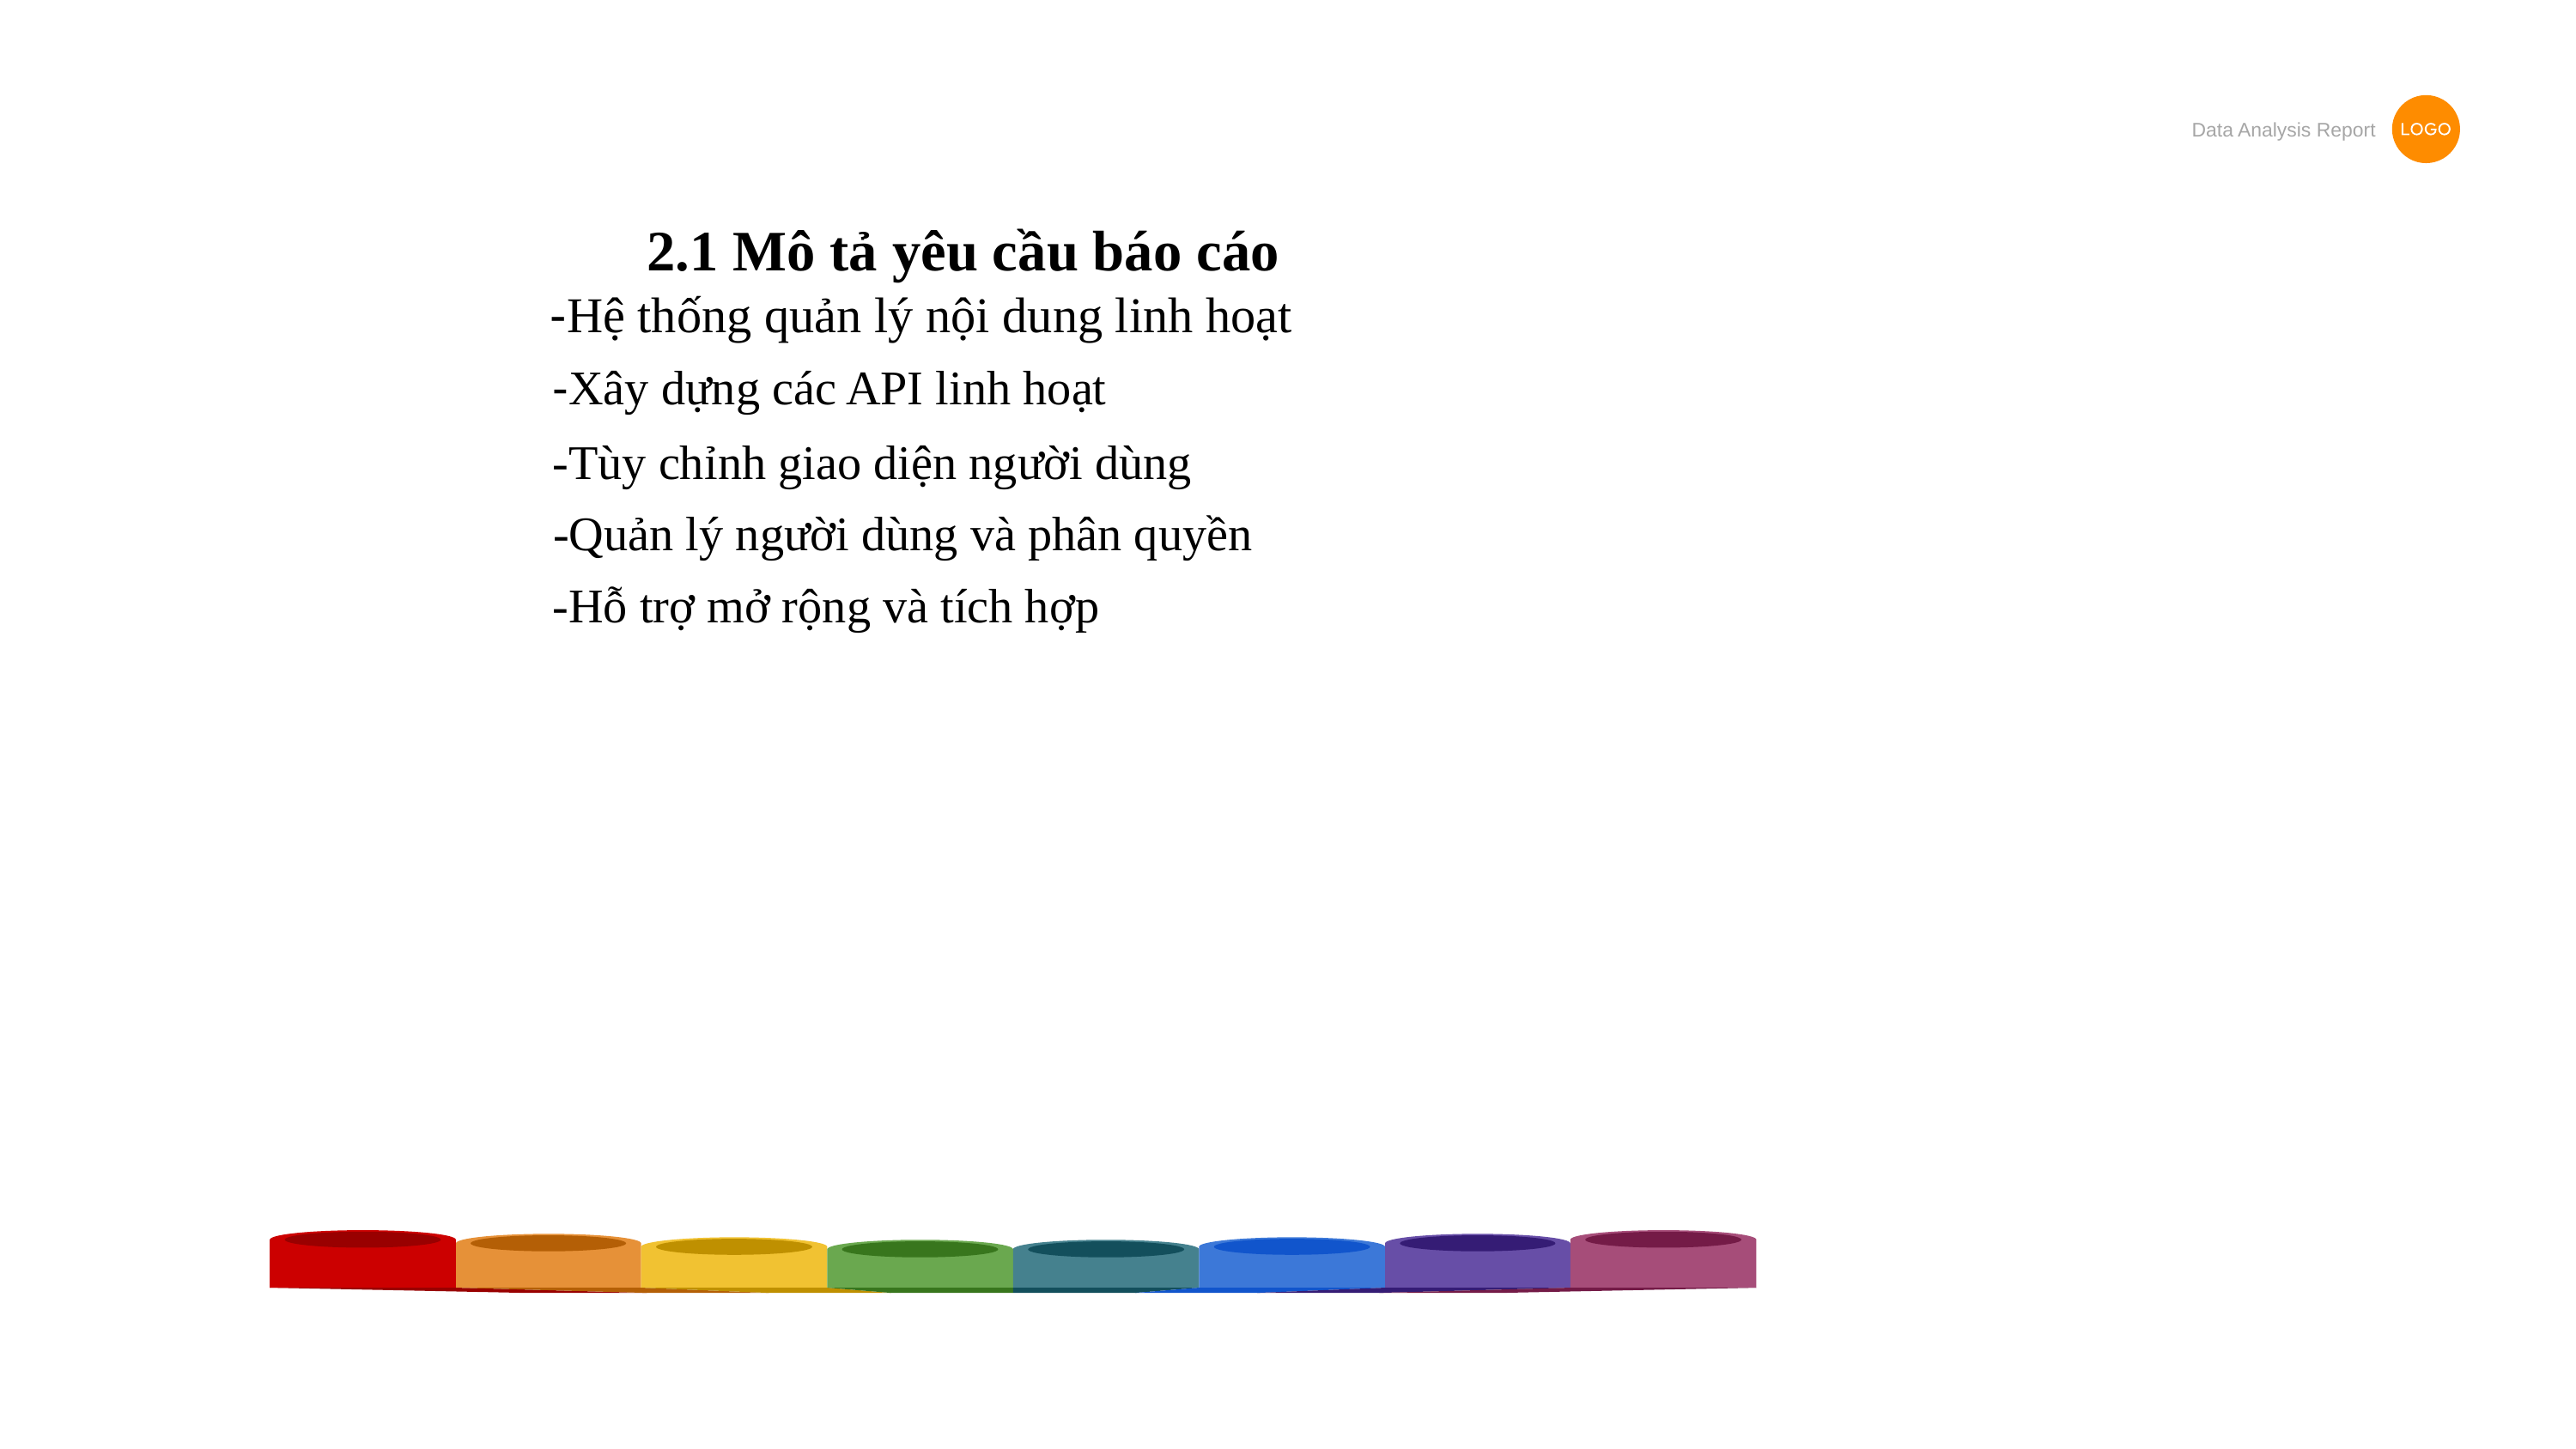

2.1 Mô tả yêu cầu báo cáo
-Hệ thống quản lý nội dung linh hoạt
-Xây dựng các API linh hoạt
-Tùy chỉnh giao diện người dùng
-Quản lý người dùng và phân quyền
-Hỗ trợ mở rộng và tích hợp